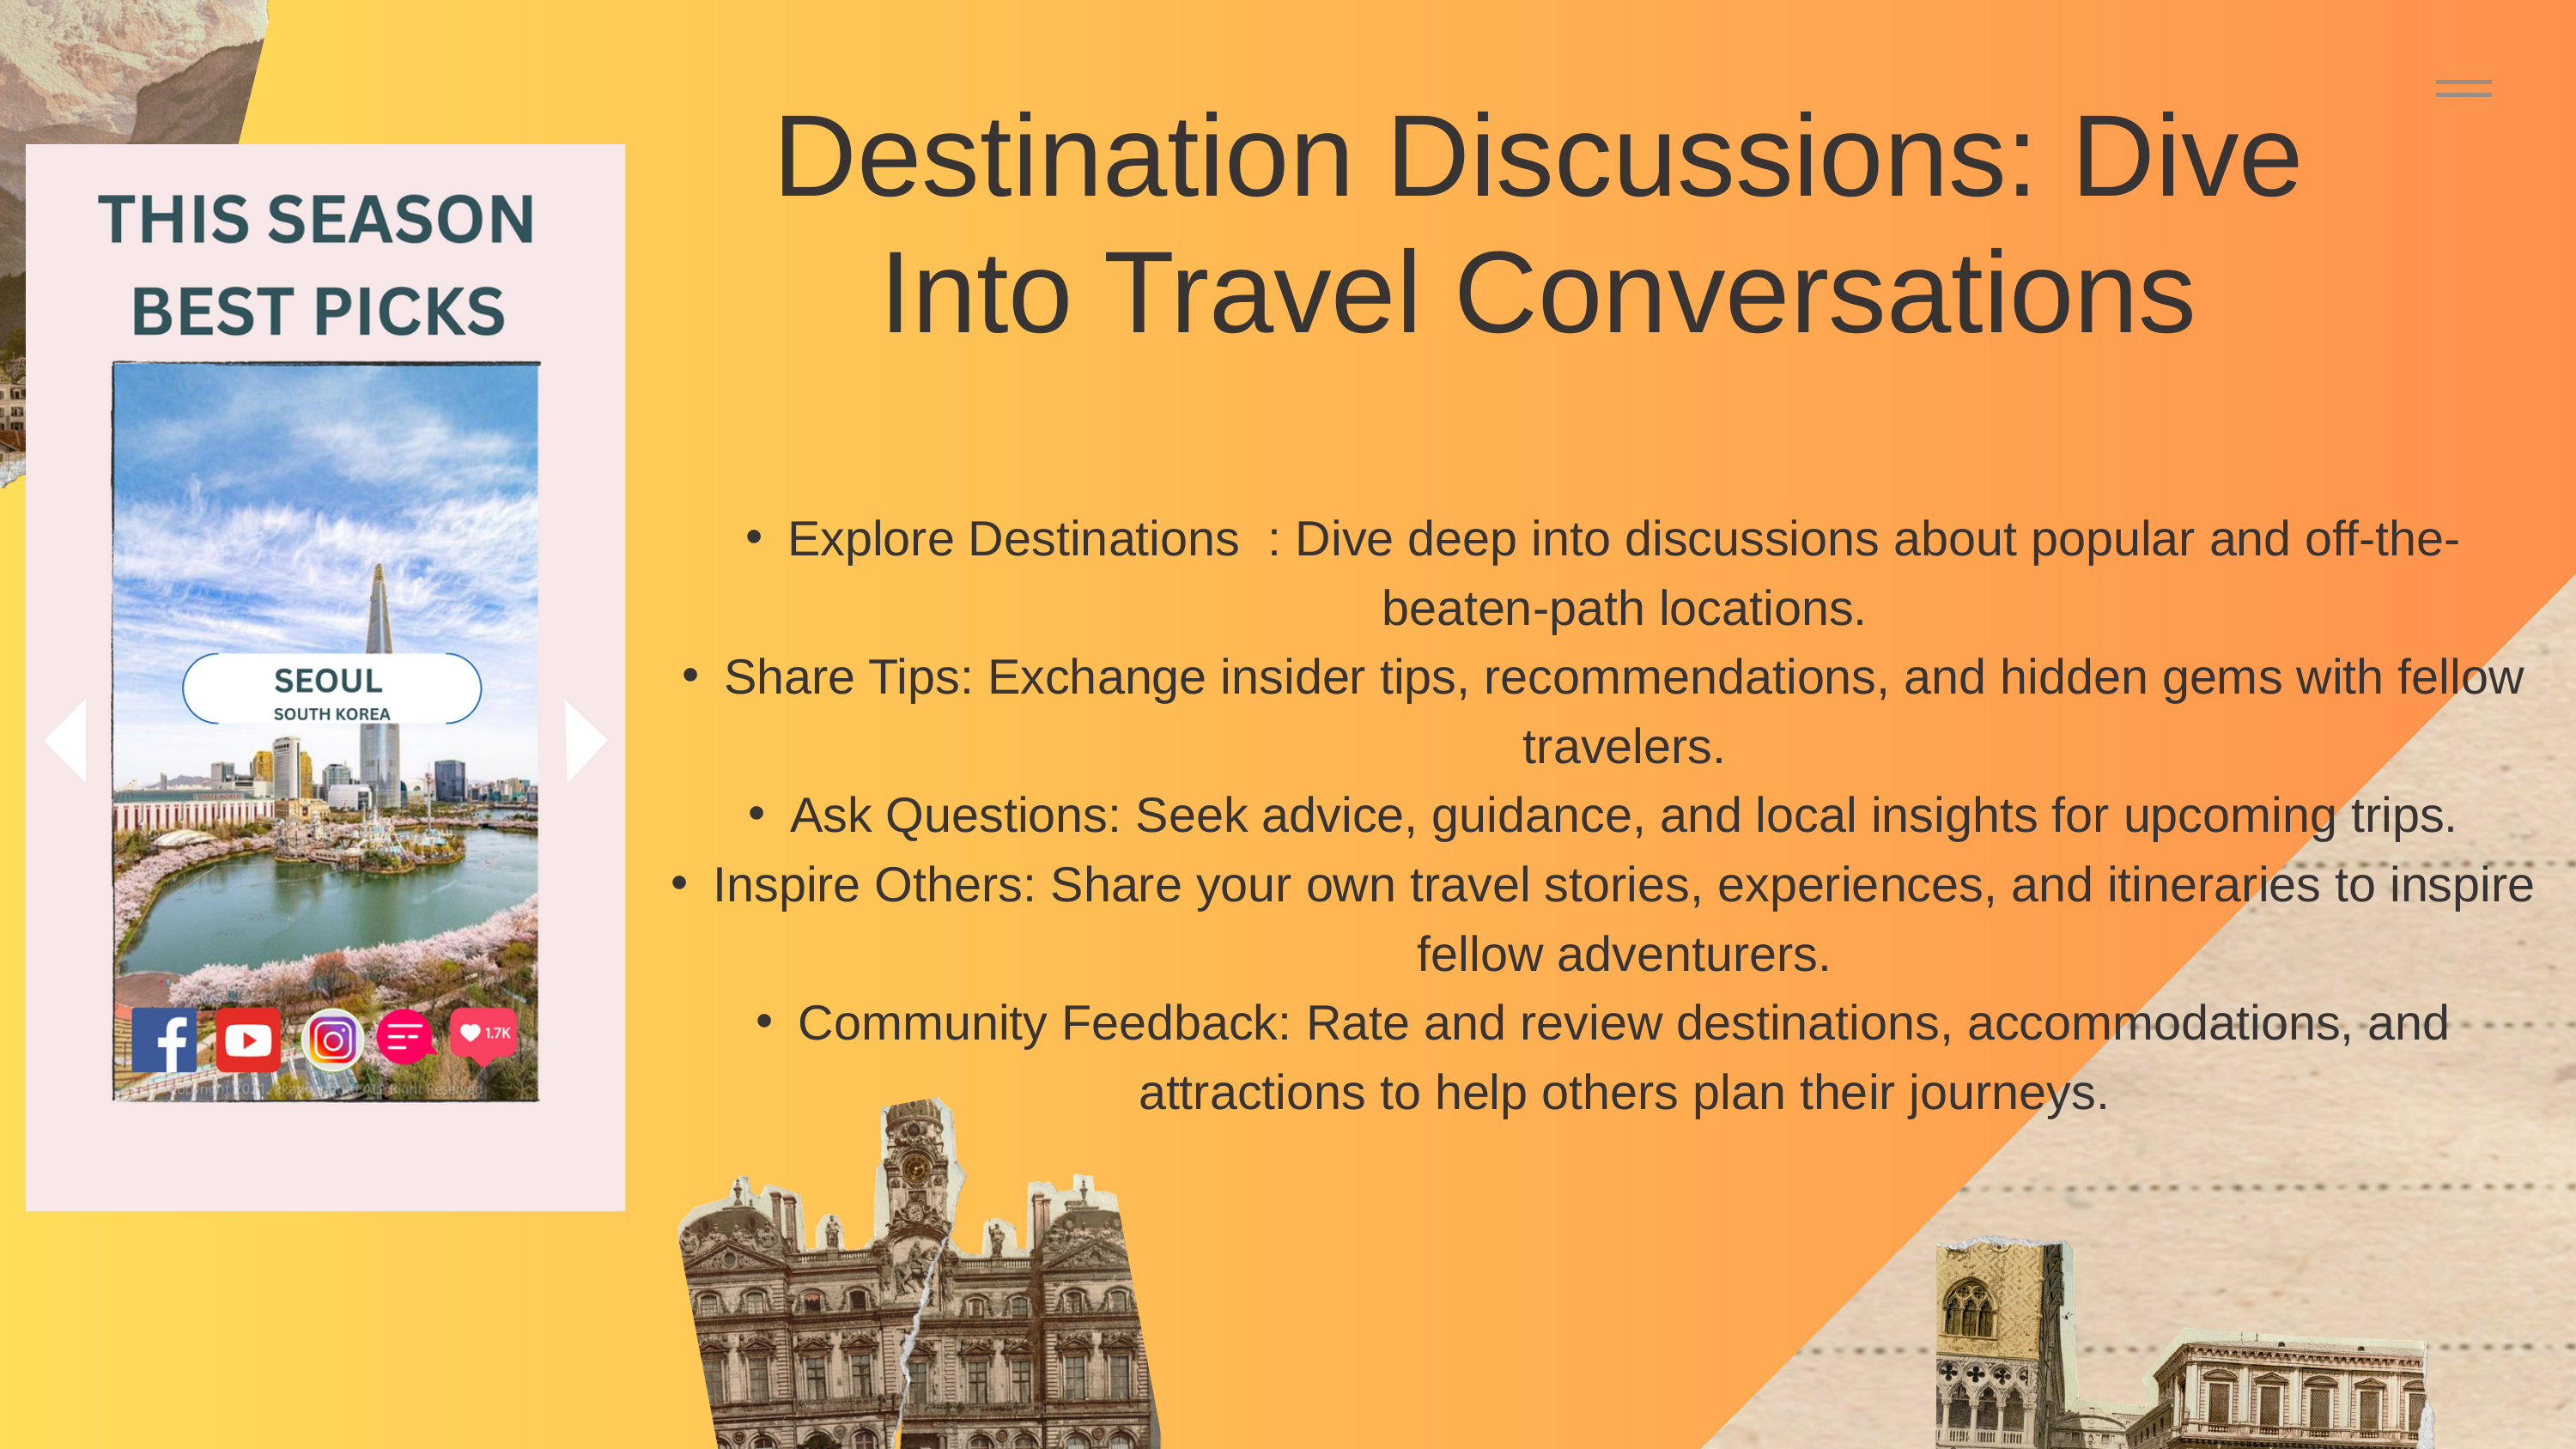

Destination Discussions: Dive Into Travel Conversations

Explore Destinations  : Dive deep into discussions about popular and off-the-beaten-path locations.
Share Tips: Exchange insider tips, recommendations, and hidden gems with fellow travelers.
Ask Questions: Seek advice, guidance, and local insights for upcoming trips.
Inspire Others: Share your own travel stories, experiences, and itineraries to inspire fellow adventurers.
Community Feedback: Rate and review destinations, accommodations, and attractions to help others plan their journeys.